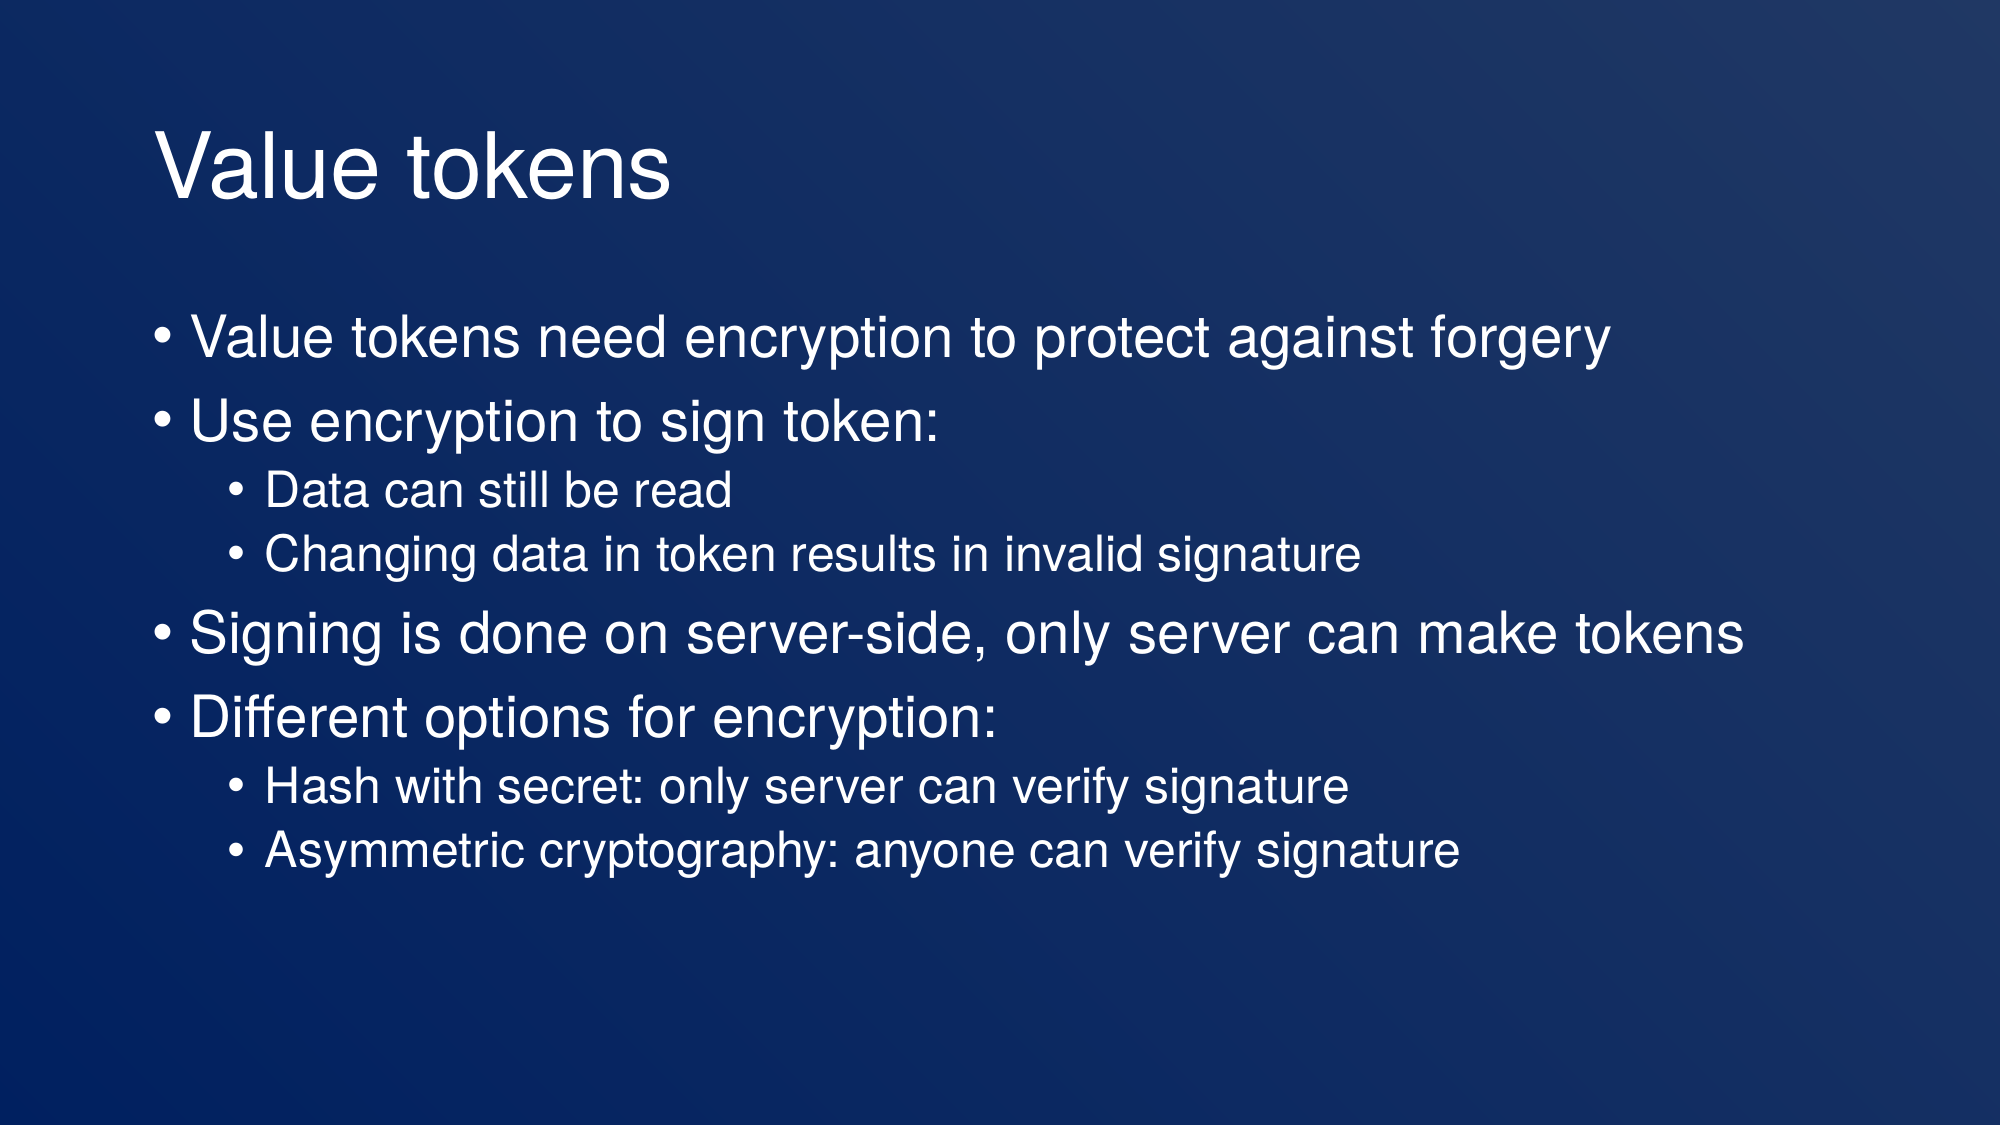

# Value tokens
Value tokens need encryption to protect against forgery
Use encryption to sign token:
Data can still be read
Changing data in token results in invalid signature
Signing is done on server-side, only server can make tokens
Different options for encryption:
Hash with secret: only server can verify signature
Asymmetric cryptography: anyone can verify signature